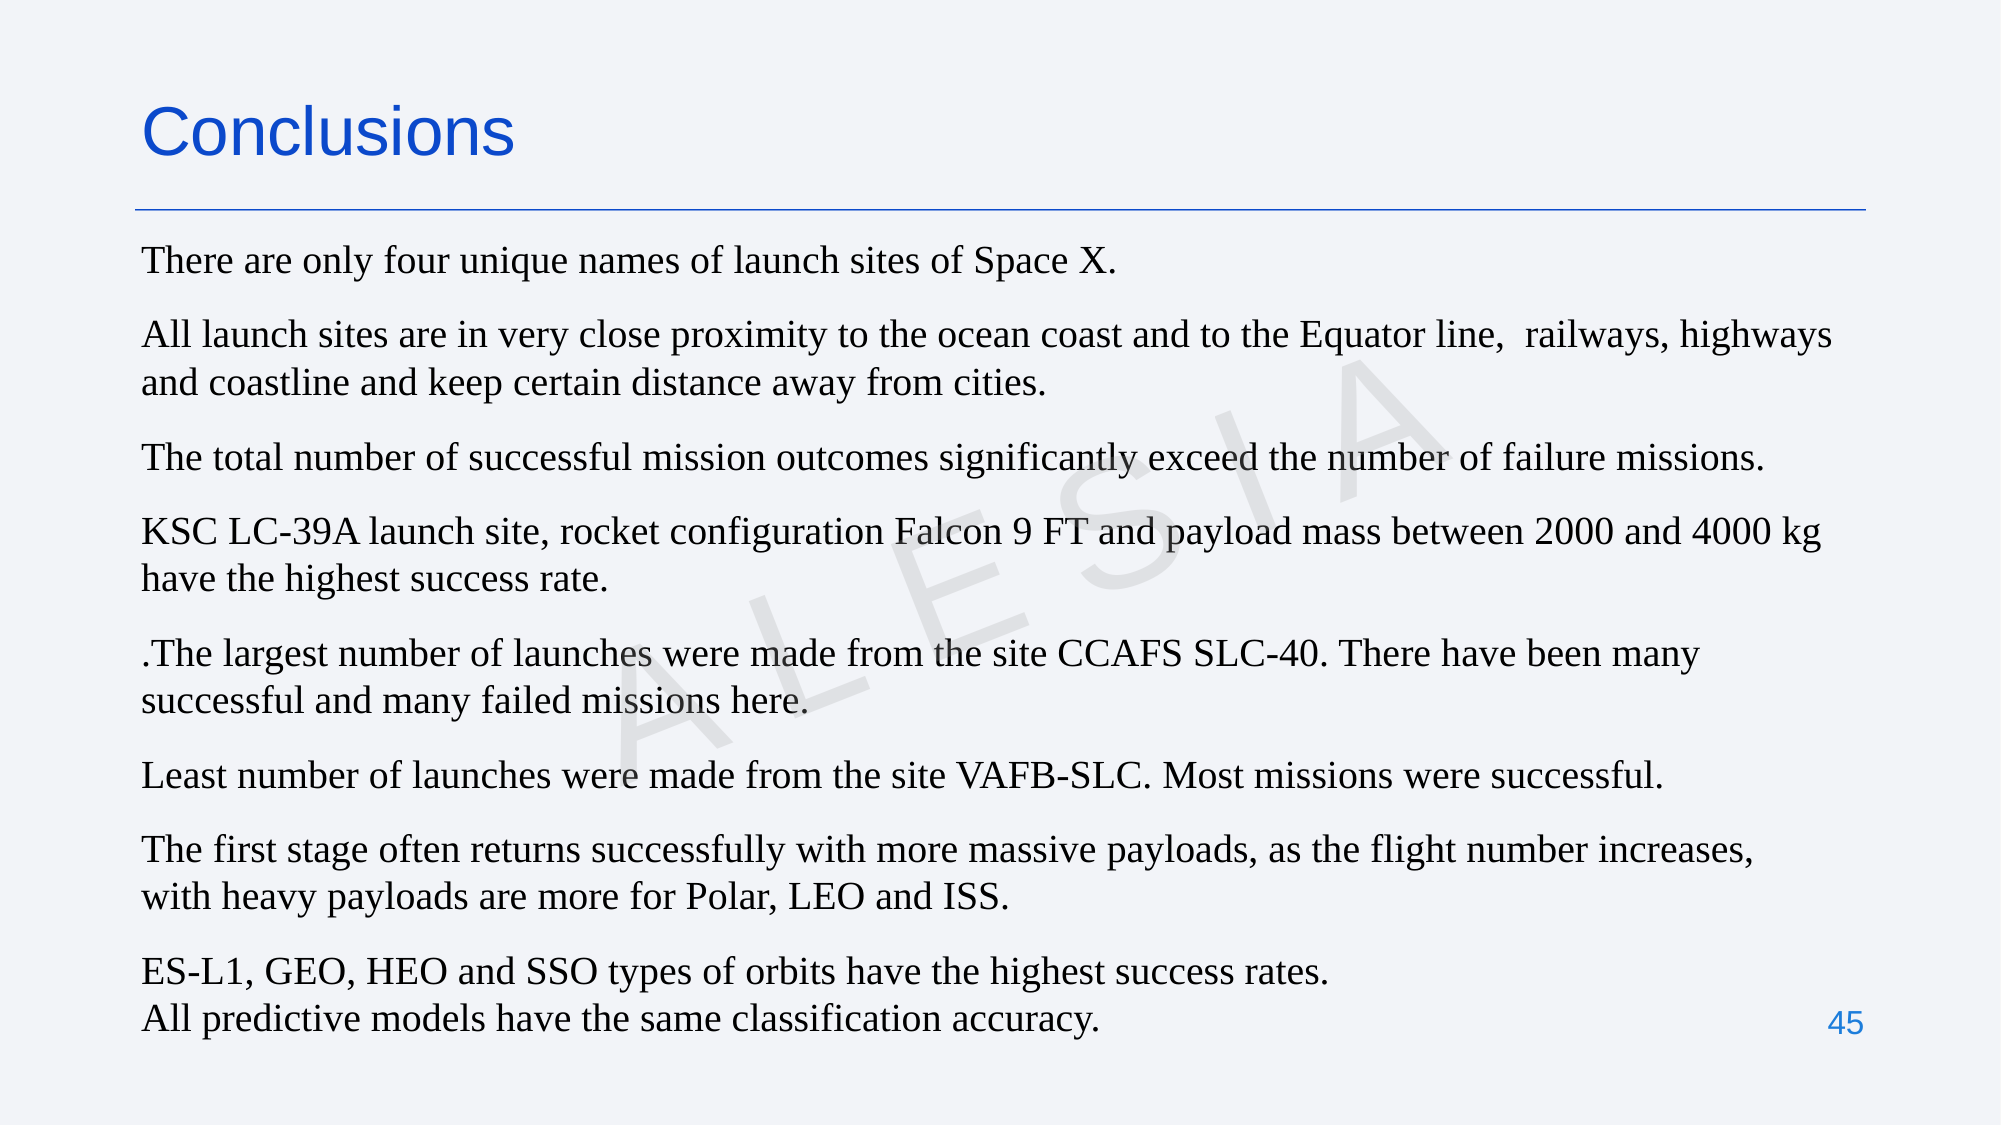

Conclusions
There are only four unique names of launch sites of Space X.
All launch sites are in very close proximity to the ocean coast and to the Equator line,  railways, highways and coastline and keep certain distance away from cities.
The total number of successful mission outcomes significantly exceed the number of failure missions.
KSC LC-39A launch site, rocket configuration Falcon 9 FT and payload mass between 2000 and 4000 kg have the highest success rate.
.The largest number of launches were made from the site CCAFS SLC-40. There have been many successful and many failed missions here.
Least number of launches were made from the site VAFB-SLC. Most missions were successful.
The first stage often returns successfully with more massive payloads, as the flight number increases, with heavy payloads are more for Polar, LEO and ISS.
ES-L1, GEO, HEO and SSO types of orbits have the highest success rates.
All predictive models have the same classification accuracy.

A L E S I A
45